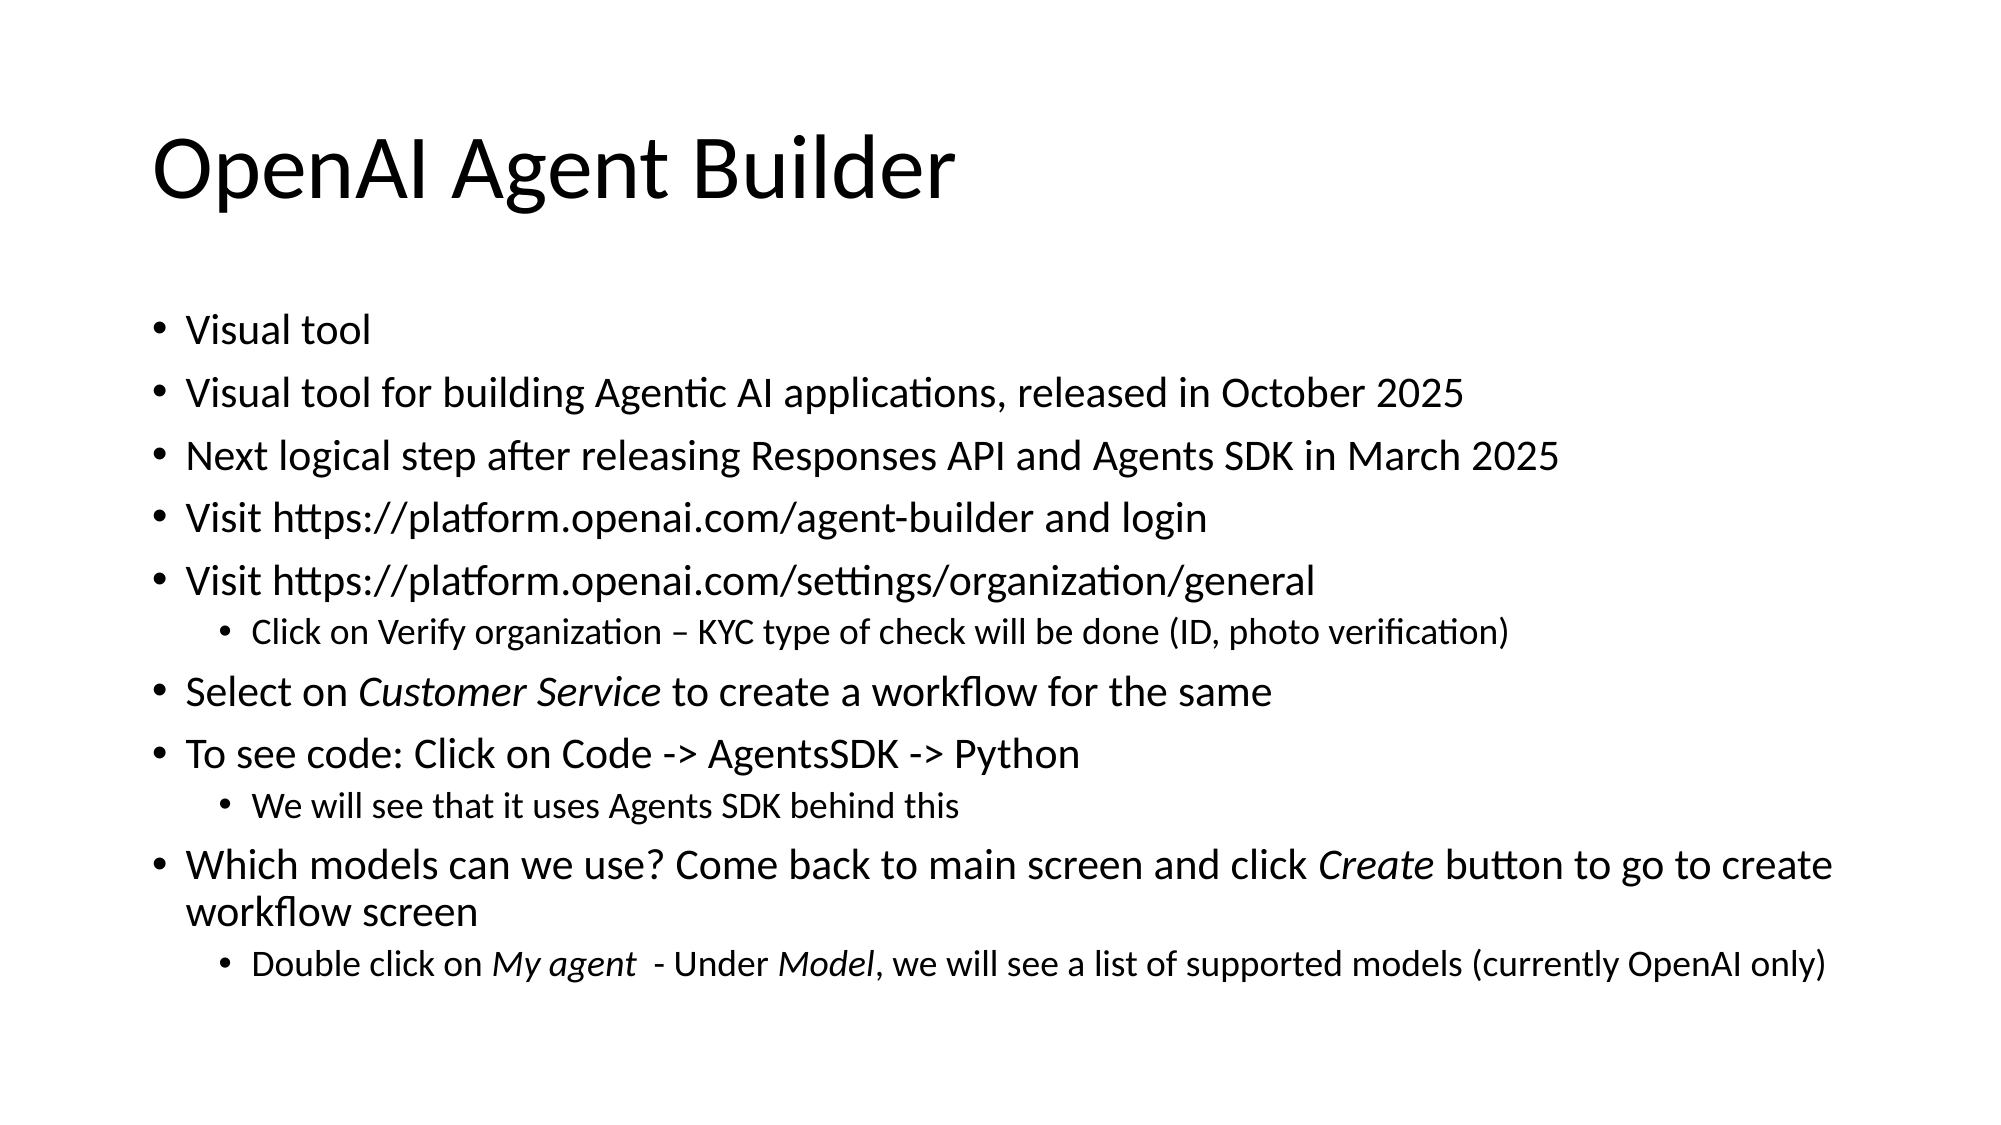

# OpenAI Agent Builder
Visual tool
Visual tool for building Agentic AI applications, released in October 2025
Next logical step after releasing Responses API and Agents SDK in March 2025
Visit https://platform.openai.com/agent-builder and login
Visit https://platform.openai.com/settings/organization/general
Click on Verify organization – KYC type of check will be done (ID, photo verification)
Select on Customer Service to create a workflow for the same
To see code: Click on Code -> AgentsSDK -> Python
We will see that it uses Agents SDK behind this
Which models can we use? Come back to main screen and click Create button to go to create workflow screen
Double click on My agent  - Under Model, we will see a list of supported models (currently OpenAI only)